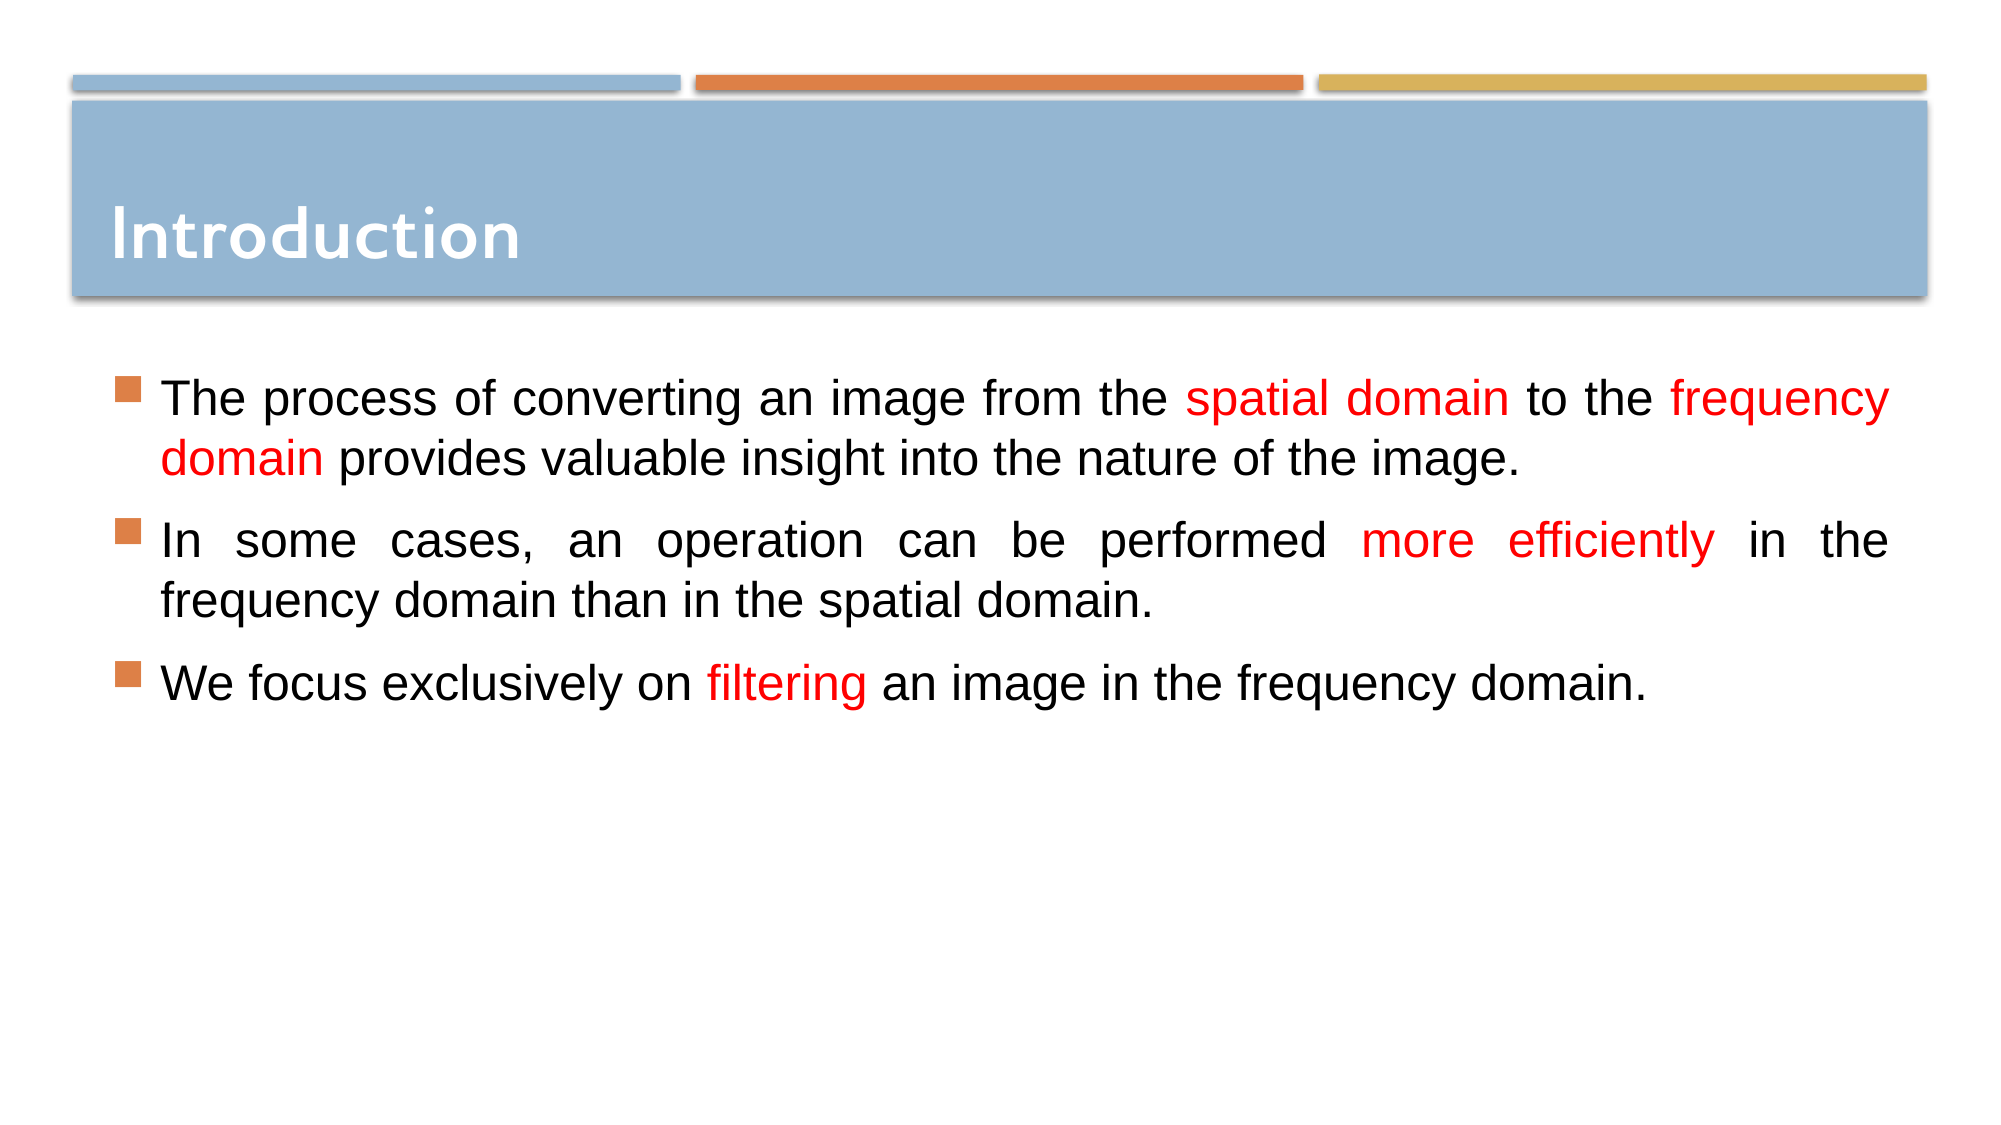

# Introduction
The process of converting an image from the spatial domain to the frequency domain provides valuable insight into the nature of the image.
In some cases, an operation can be performed more efficiently in the frequency domain than in the spatial domain.
We focus exclusively on filtering an image in the frequency domain.